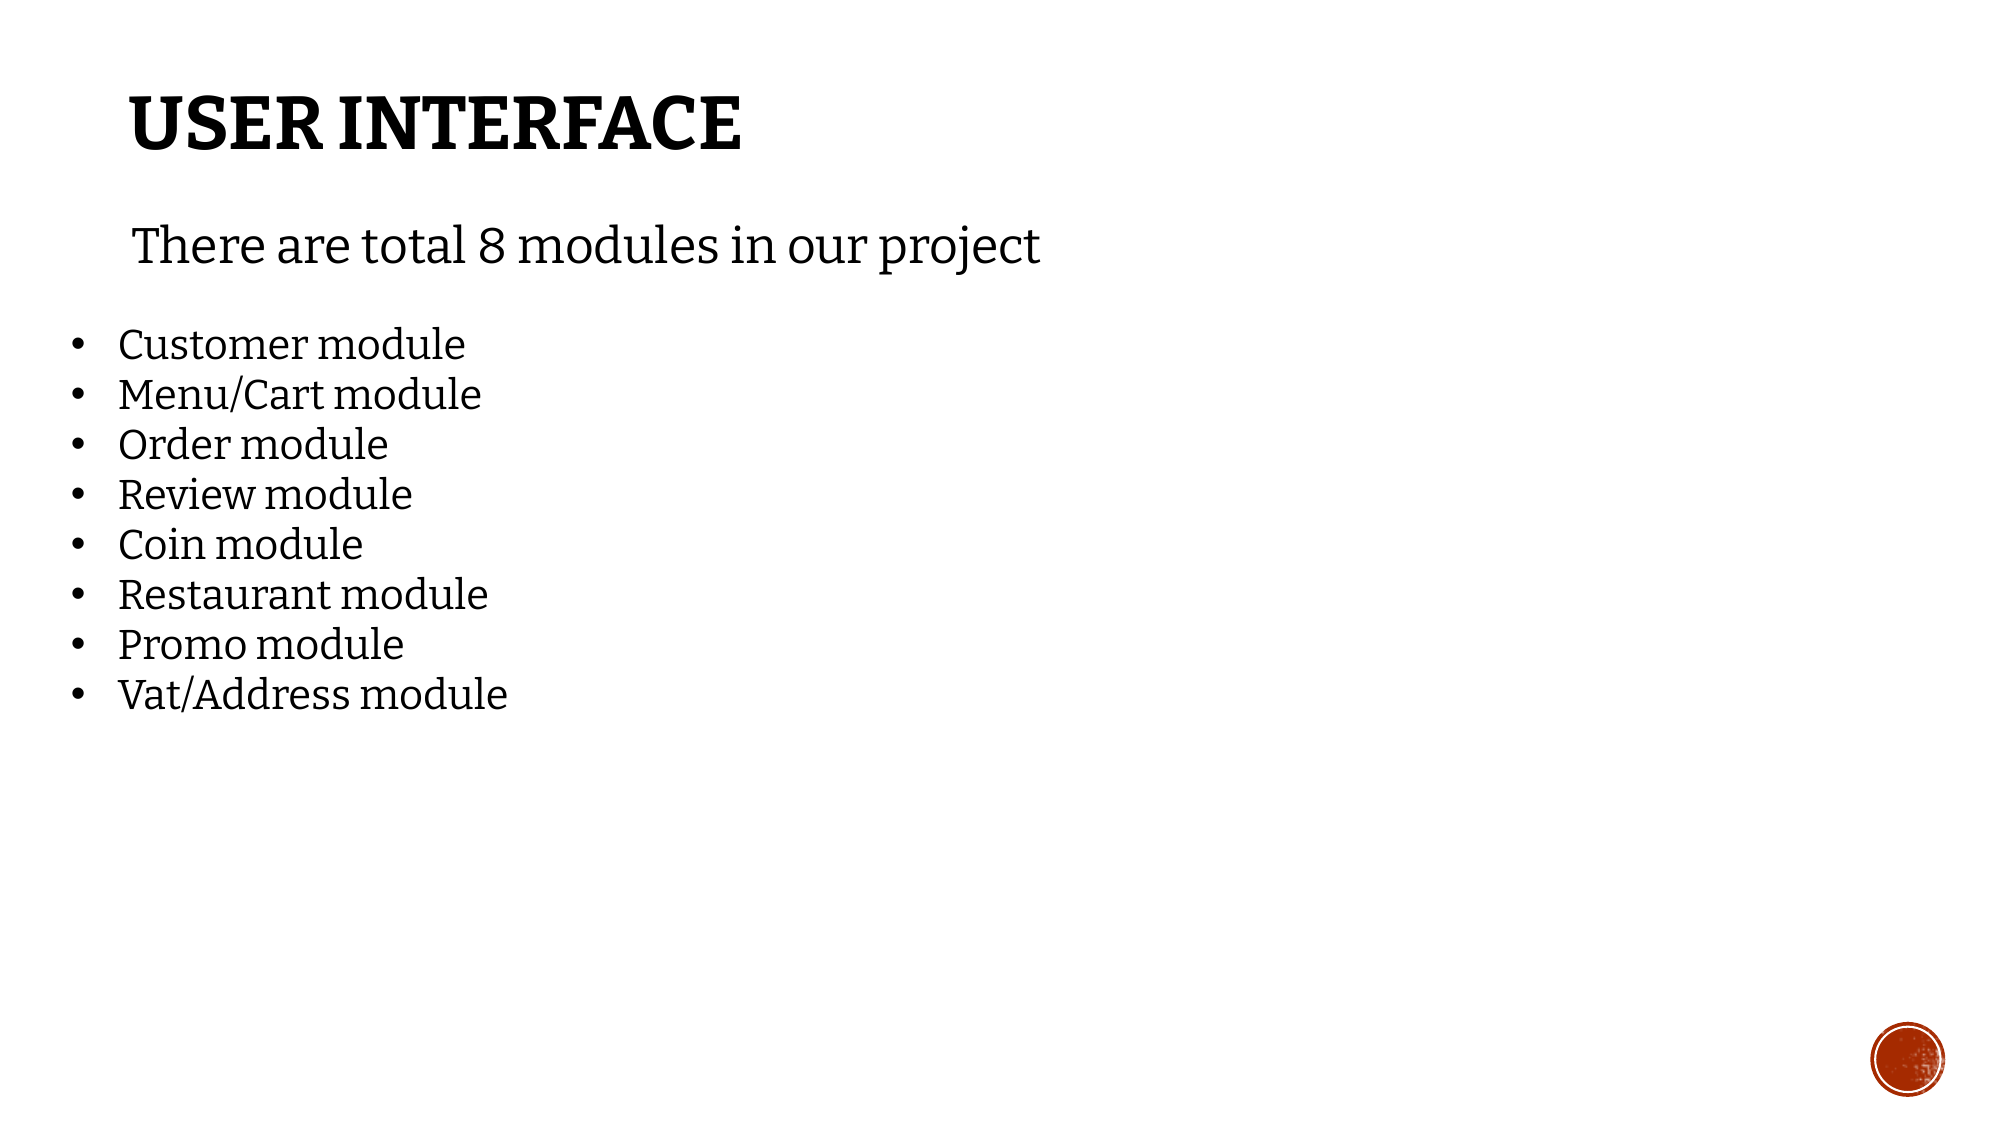

# User Interface
There are total 8 modules in our project
Customer module
Menu/Cart module
Order module
Review module
Coin module
Restaurant module
Promo module
Vat/Address module